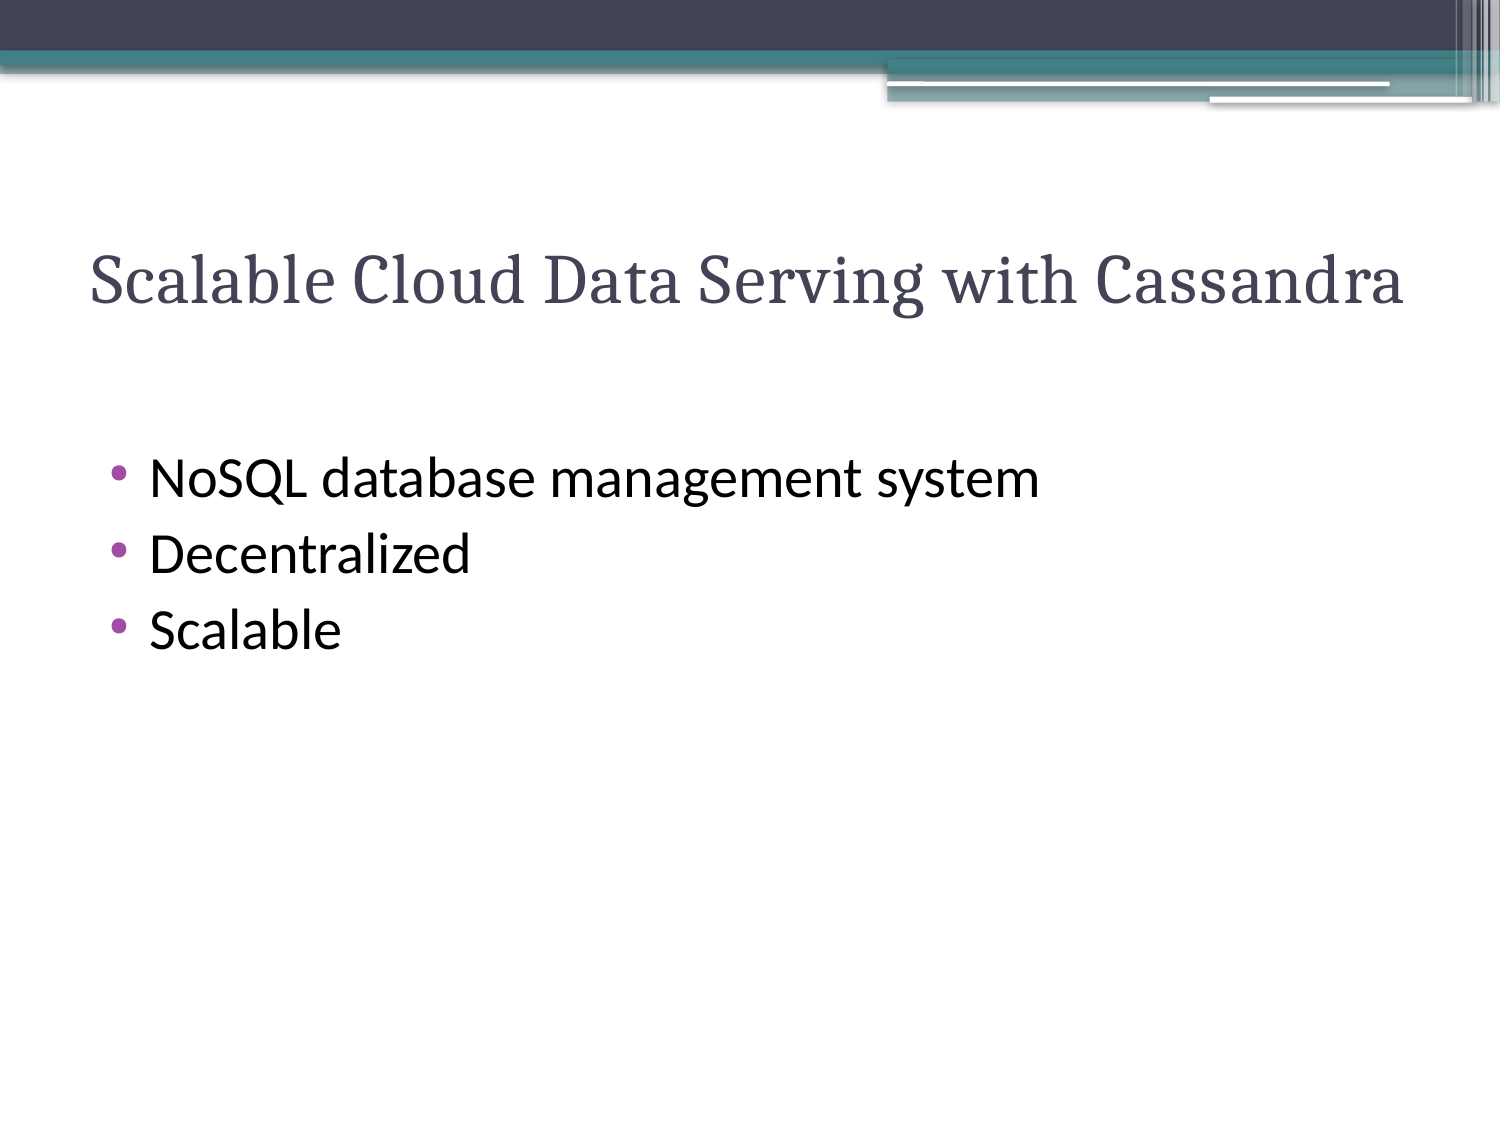

# Scalable Cloud Data Serving with Cassandra
NoSQL database management system
Decentralized
Scalable